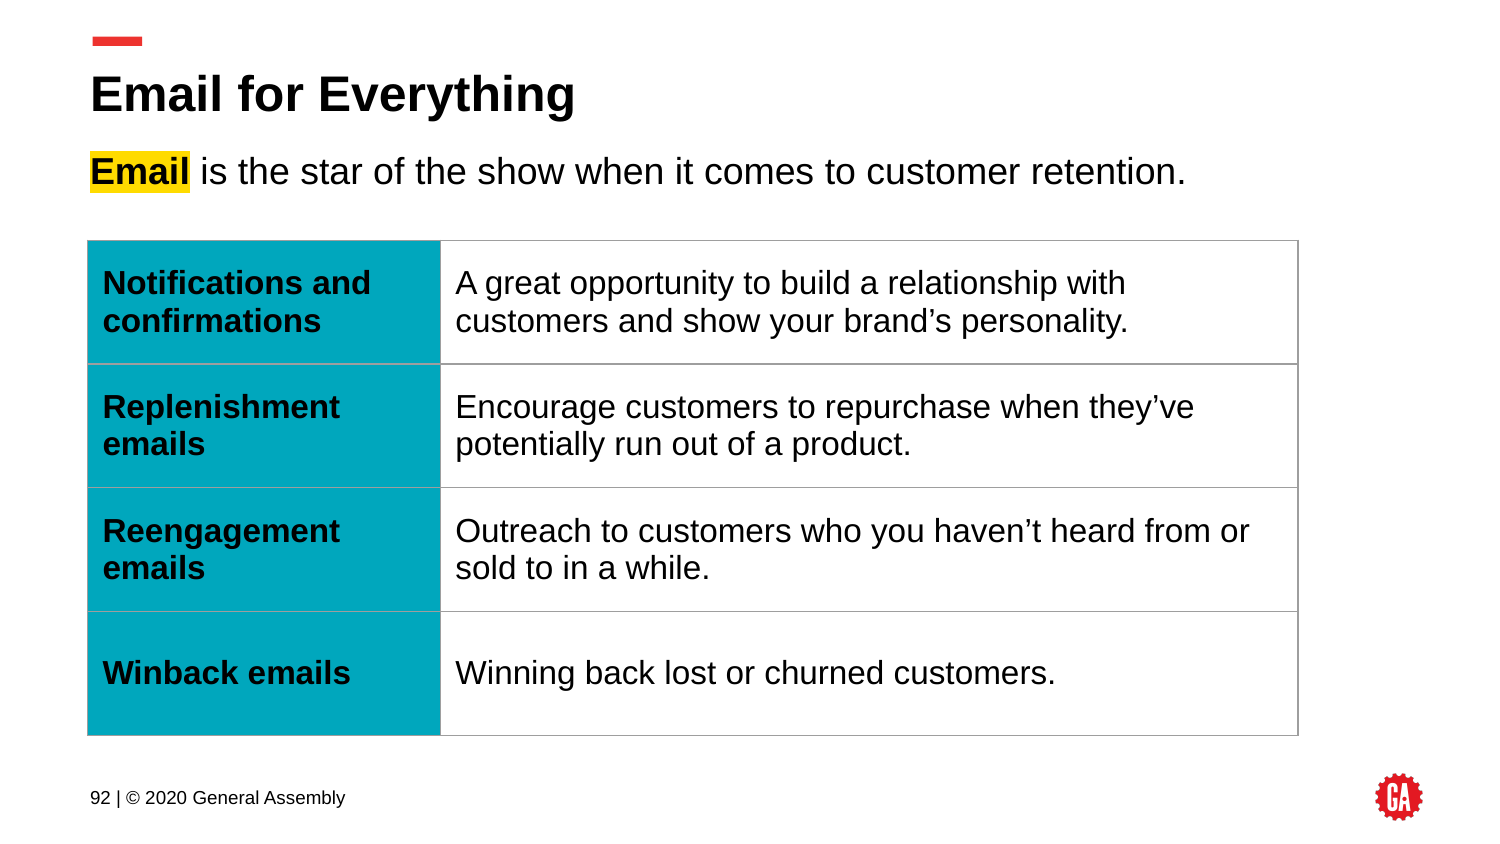

# Email for Everything
Email is the star of the show when it comes to customer retention.
| Notifications and confirmations | A great opportunity to build a relationship with customers and show your brand’s personality. |
| --- | --- |
| Replenishment emails | Encourage customers to repurchase when they’ve potentially run out of a product. |
| Reengagement emails | Outreach to customers who you haven’t heard from or sold to in a while. |
| Winback emails | Winning back lost or churned customers. |
92 | © 2020 General Assembly